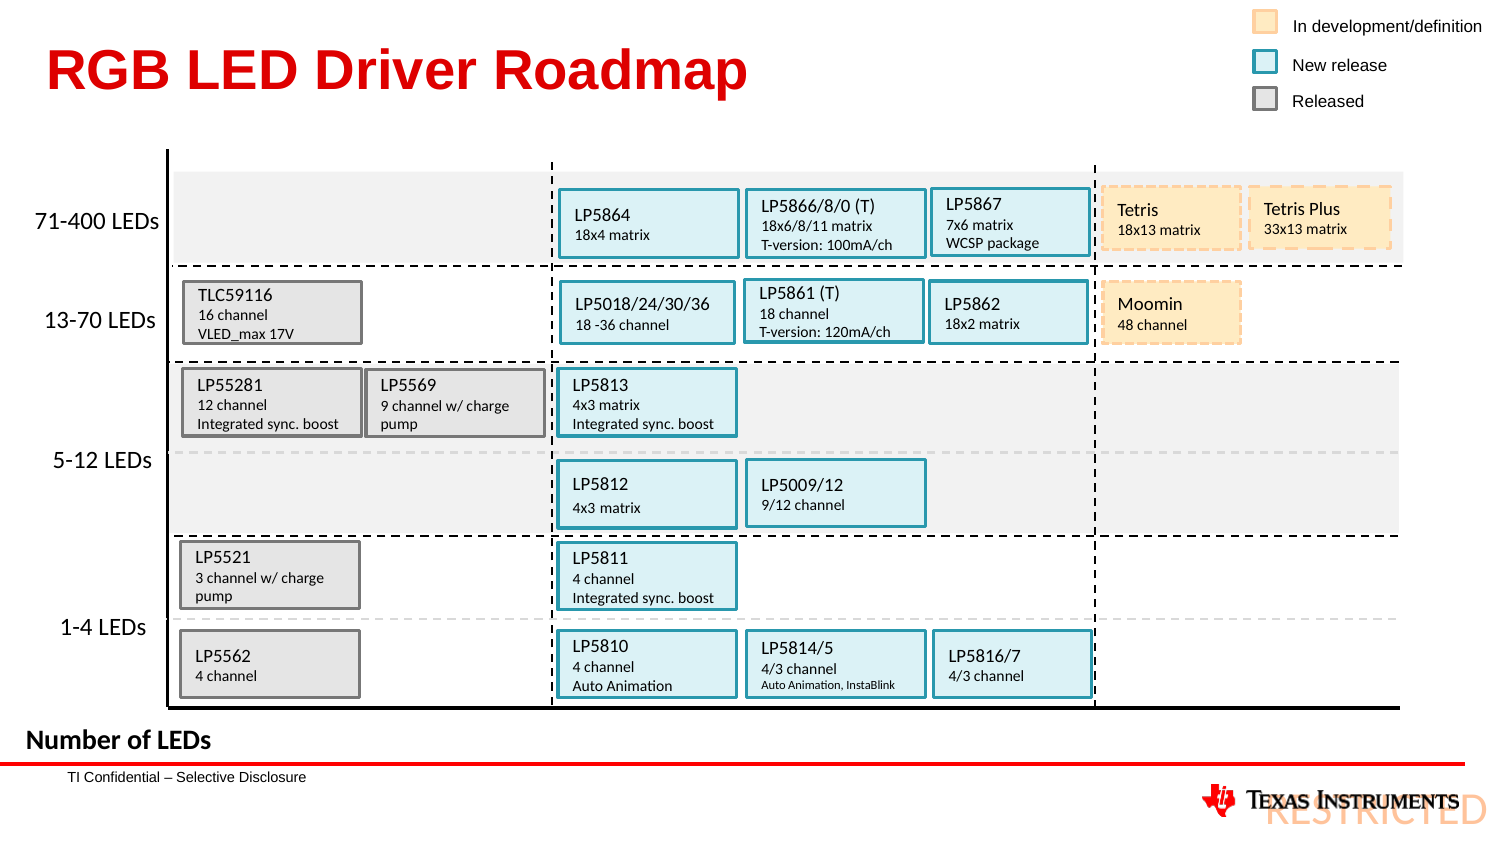

In development/definition

# RGB LED Driver Roadmap
New release

Released

Tetris Plus
33x13 matrix
Tetris
18x13 matrix
LP5867
7x6 matrix
WCSP package
LP5864
18x4 matrix
LP5866/8/0 (T)
18x6/8/11 matrix
T-version: 100mA/ch
71-400 LEDs
LP5861 (T)
18 channel
T-version: 120mA/ch
LP5862
18x2 matrix
TLC59116
16 channel
VLED_max 17V
LP5018/24/30/36
18 -36 channel
Moomin
48 channel
13-70 LEDs

LP55281
12 channel
Integrated sync. boost
LP5813
4x3 matrix
Integrated sync. boost
LP5569
9 channel w/ charge pump
5-12 LEDs
LP5009/12
9/12 channel
LP5812
4x3 matrix
LP5521
3 channel w/ charge pump
LP5811
4 channel
Integrated sync. boost
1-4 LEDs
LP5562
4 channel
LP5810
4 channel
Auto Animation
LP5814/5
4/3 channel
Auto Animation, InstaBlink
LP5816/7
4/3 channel
Number of LEDs